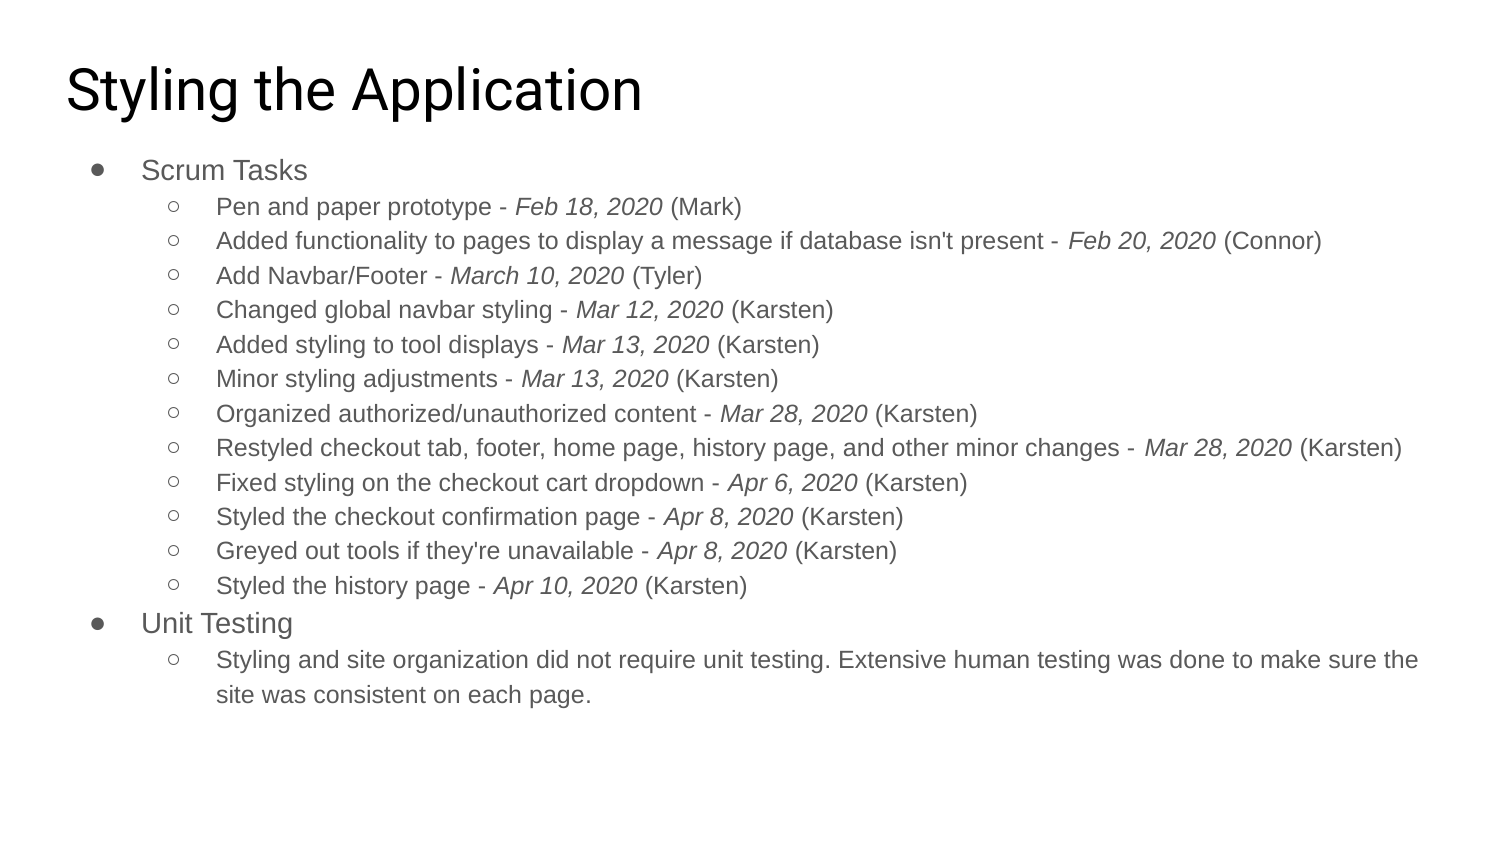

# Styling the Application
Scrum Tasks
Pen and paper prototype - Feb 18, 2020 (Mark)
Added functionality to pages to display a message if database isn't present - Feb 20, 2020 (Connor)
Add Navbar/Footer - March 10, 2020 (Tyler)
Changed global navbar styling - Mar 12, 2020 (Karsten)
Added styling to tool displays - Mar 13, 2020 (Karsten)
Minor styling adjustments - Mar 13, 2020 (Karsten)
Organized authorized/unauthorized content - Mar 28, 2020 (Karsten)
Restyled checkout tab, footer, home page, history page, and other minor changes - Mar 28, 2020 (Karsten)
Fixed styling on the checkout cart dropdown - Apr 6, 2020 (Karsten)
Styled the checkout confirmation page - Apr 8, 2020 (Karsten)
Greyed out tools if they're unavailable - Apr 8, 2020 (Karsten)
Styled the history page - Apr 10, 2020 (Karsten)
Unit Testing
Styling and site organization did not require unit testing. Extensive human testing was done to make sure the site was consistent on each page.